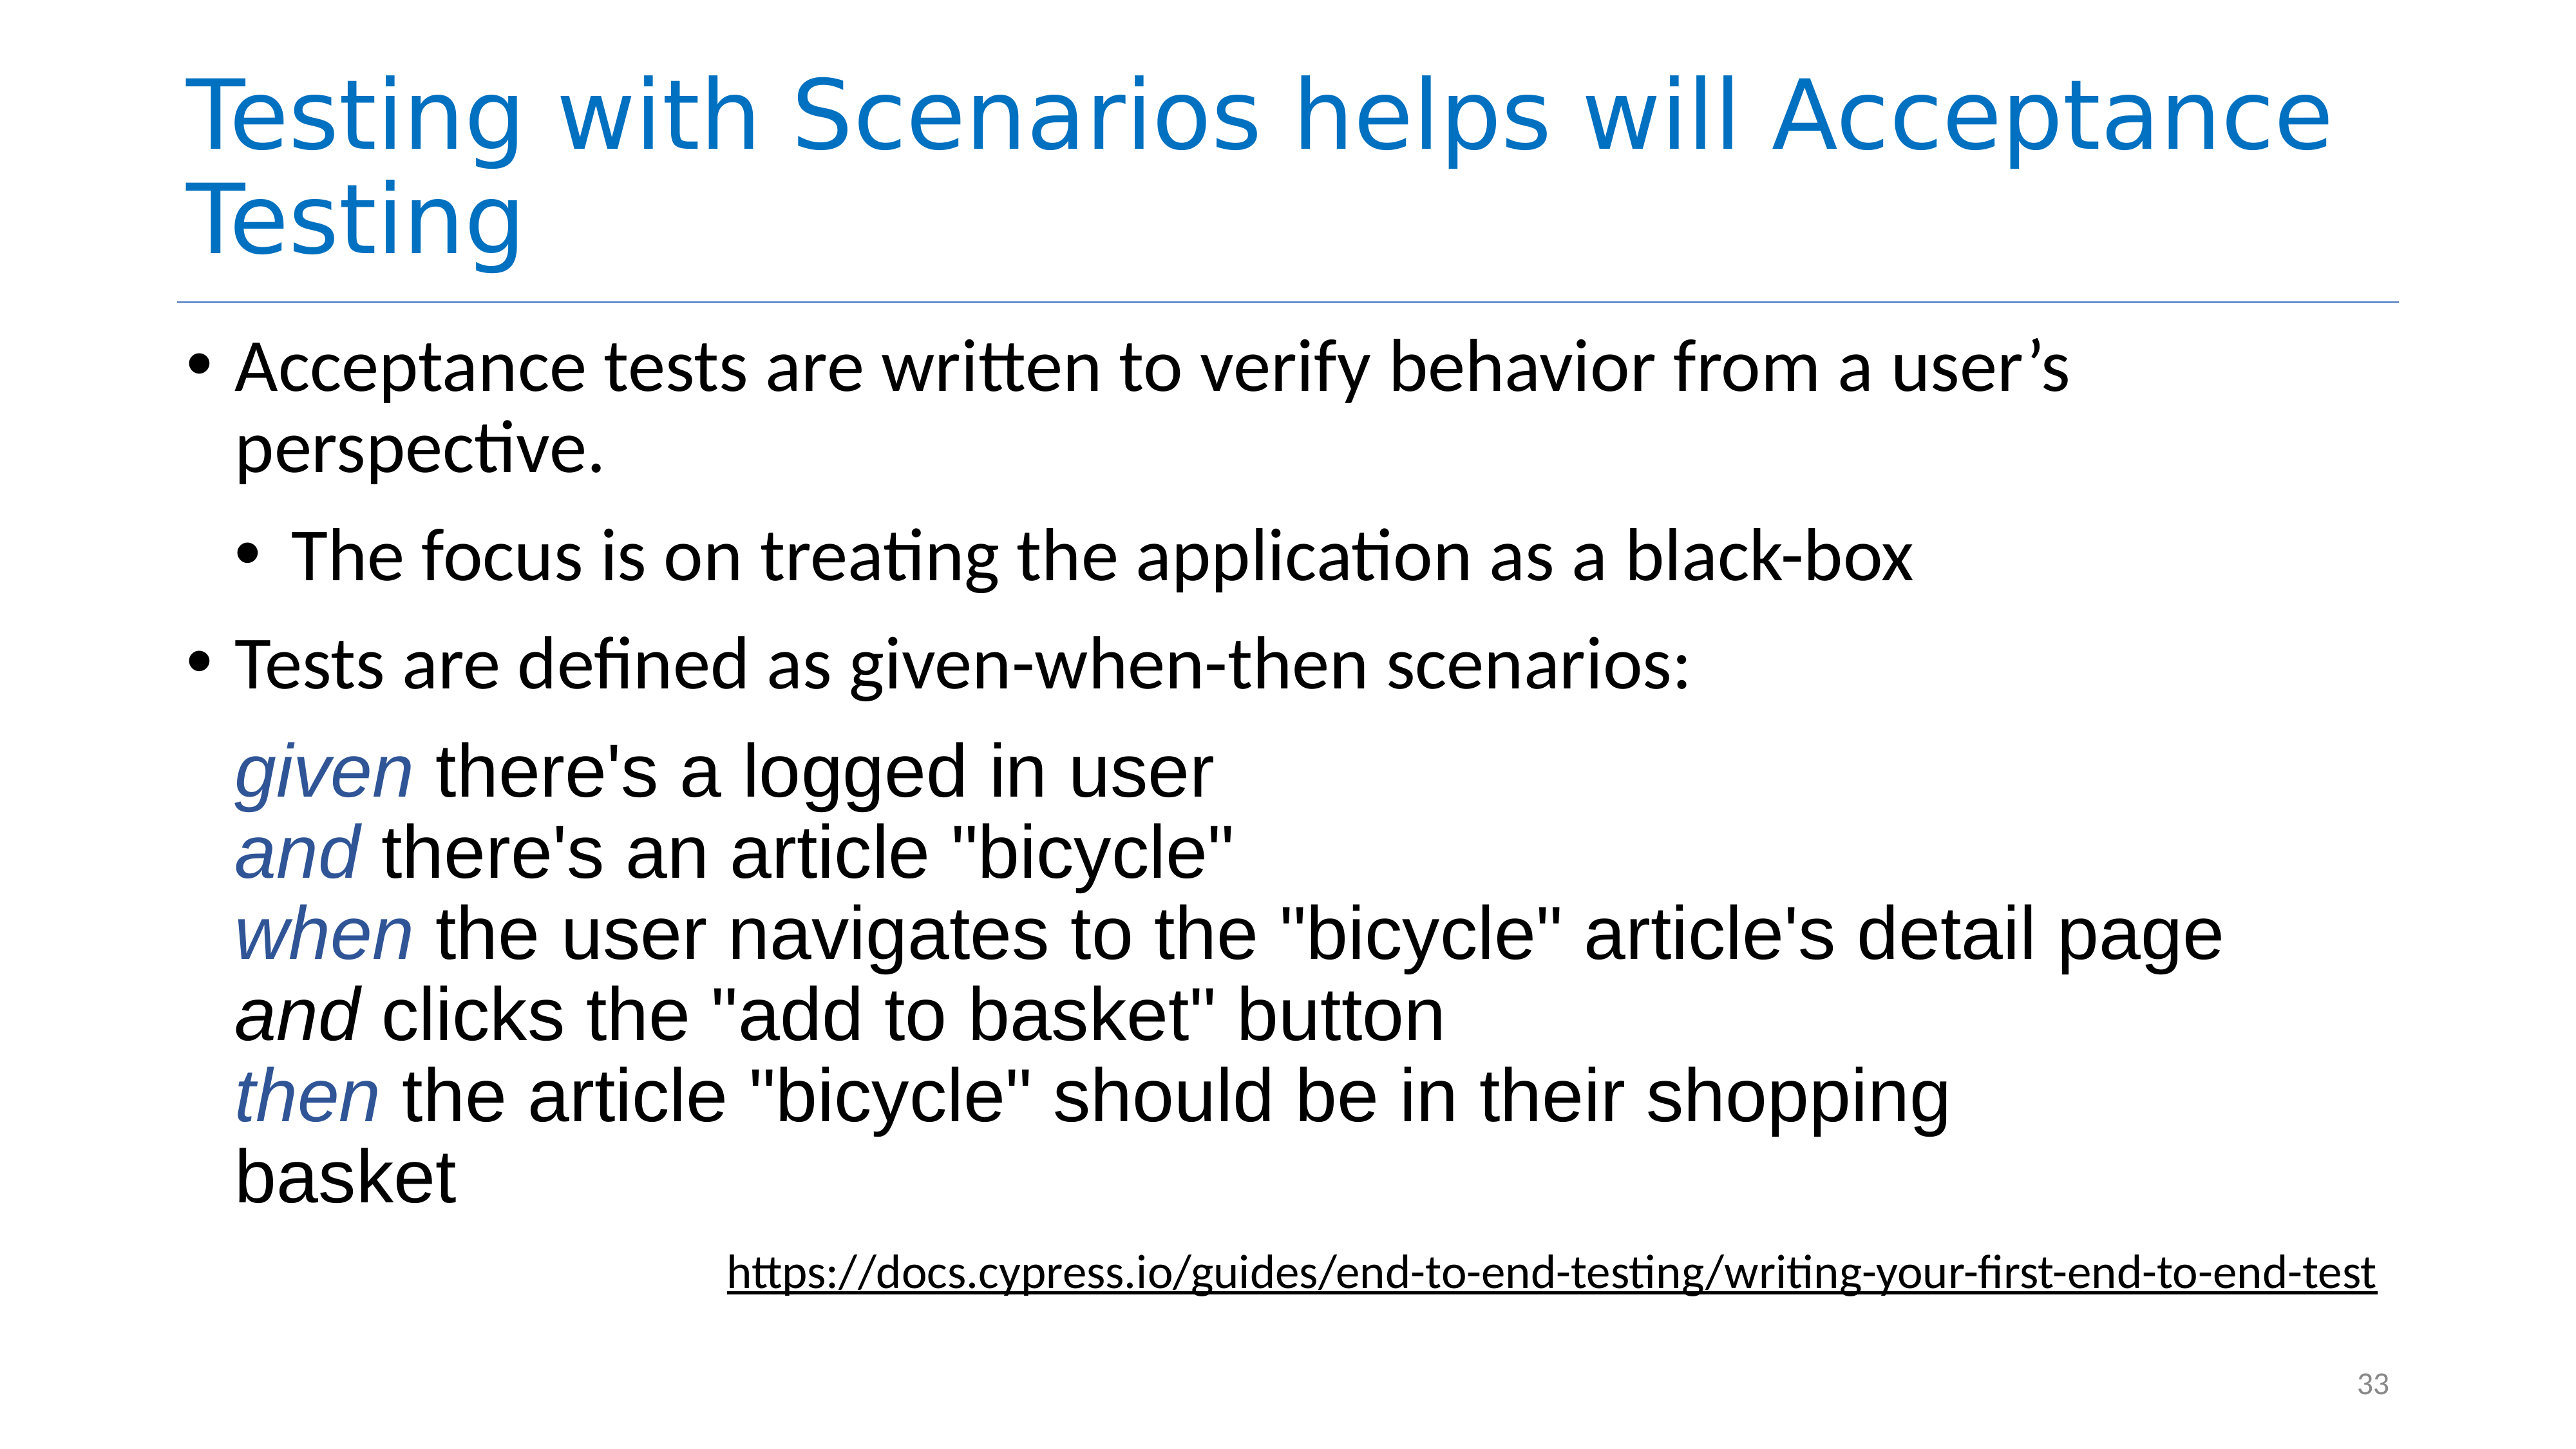

# Testing with Scenarios helps will Acceptance Testing
Acceptance tests are written to verify behavior from a user’s perspective.
The focus is on treating the application as a black-box
Tests are defined as given-when-then scenarios:
given there's a logged in user
and there's an article "bicycle"
when the user navigates to the "bicycle" article's detail page
and clicks the "add to basket" button
then the article "bicycle" should be in their shopping
basket
https://docs.cypress.io/guides/end-to-end-testing/writing-your-first-end-to-end-test
33